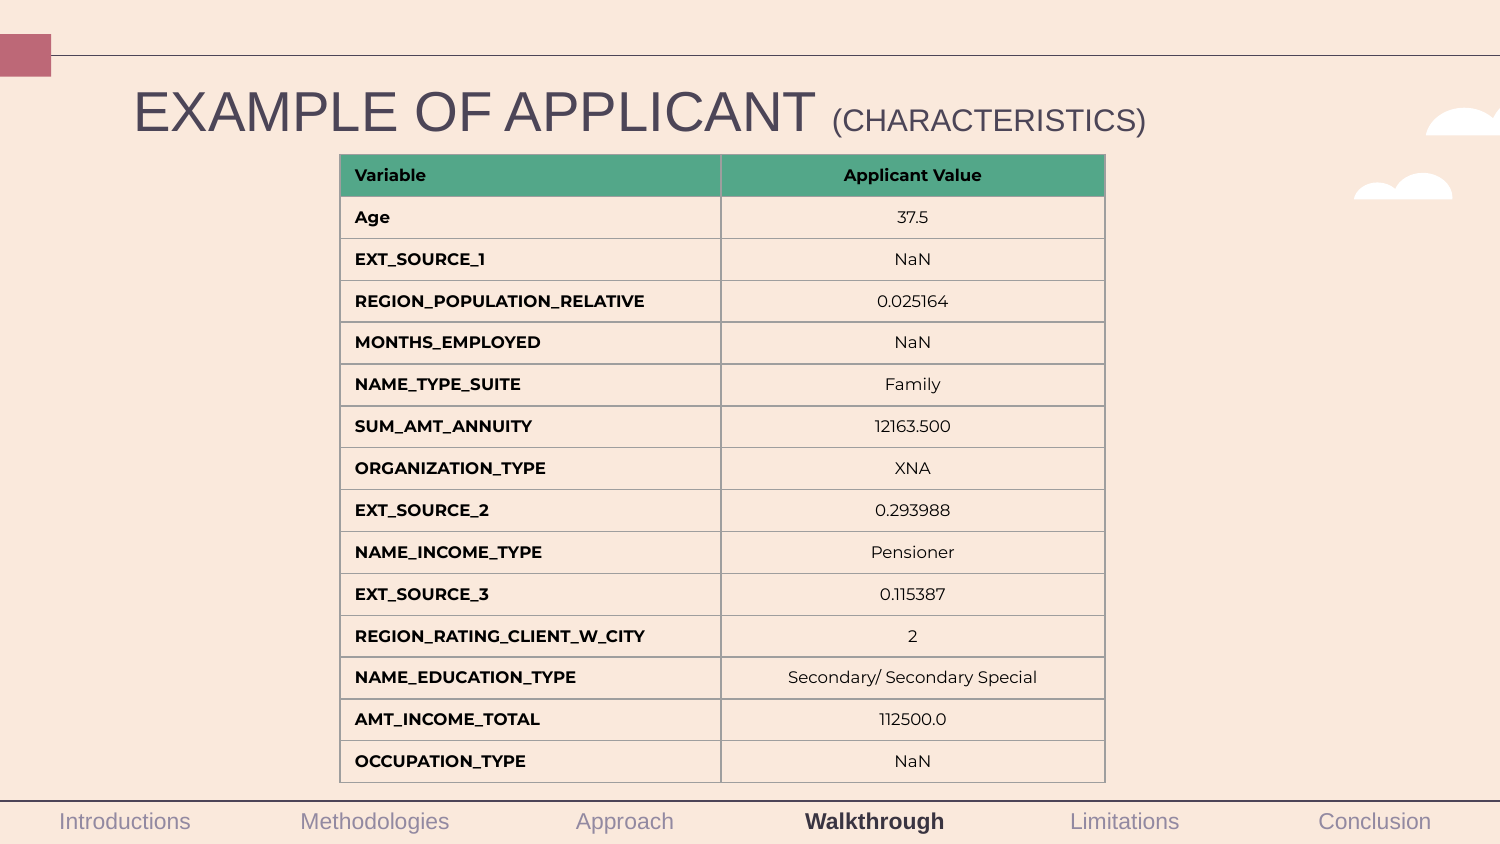

# EXAMPLE OF APPLICANT (CHARACTERISTICS)
| Variable | Applicant Value |
| --- | --- |
| Age | 37.5 |
| EXT\_SOURCE\_1 | NaN |
| REGION\_POPULATION\_RELATIVE | 0.025164 |
| MONTHS\_EMPLOYED | NaN |
| NAME\_TYPE\_SUITE | Family |
| SUM\_AMT\_ANNUITY | 12163.500 |
| ORGANIZATION\_TYPE | XNA |
| EXT\_SOURCE\_2 | 0.293988 |
| NAME\_INCOME\_TYPE | Pensioner |
| EXT\_SOURCE\_3 | 0.115387 |
| REGION\_RATING\_CLIENT\_W\_CITY | 2 |
| NAME\_EDUCATION\_TYPE | Secondary/ Secondary Special |
| AMT\_INCOME\_TOTAL | 112500.0 |
| OCCUPATION\_TYPE | NaN |